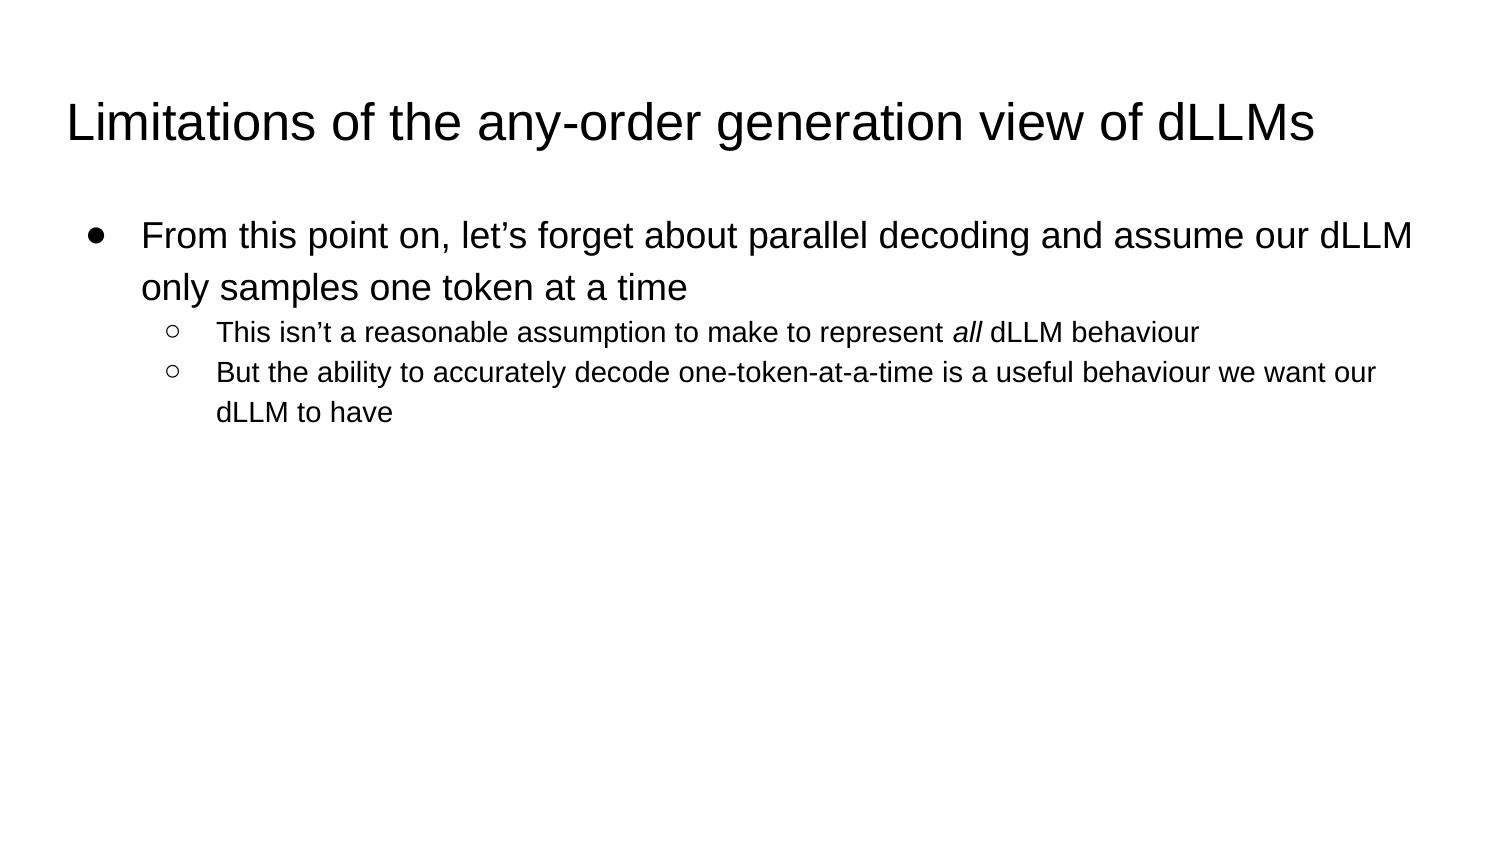

# Limitations of the any-order generation view of dLLMs
From this point on, let’s forget about parallel decoding and assume our dLLM only samples one token at a time
This isn’t a reasonable assumption to make to represent all dLLM behaviour
But the ability to accurately decode one-token-at-a-time is a useful behaviour we want our dLLM to have
Parallelism is just the ‘icing on the cake’